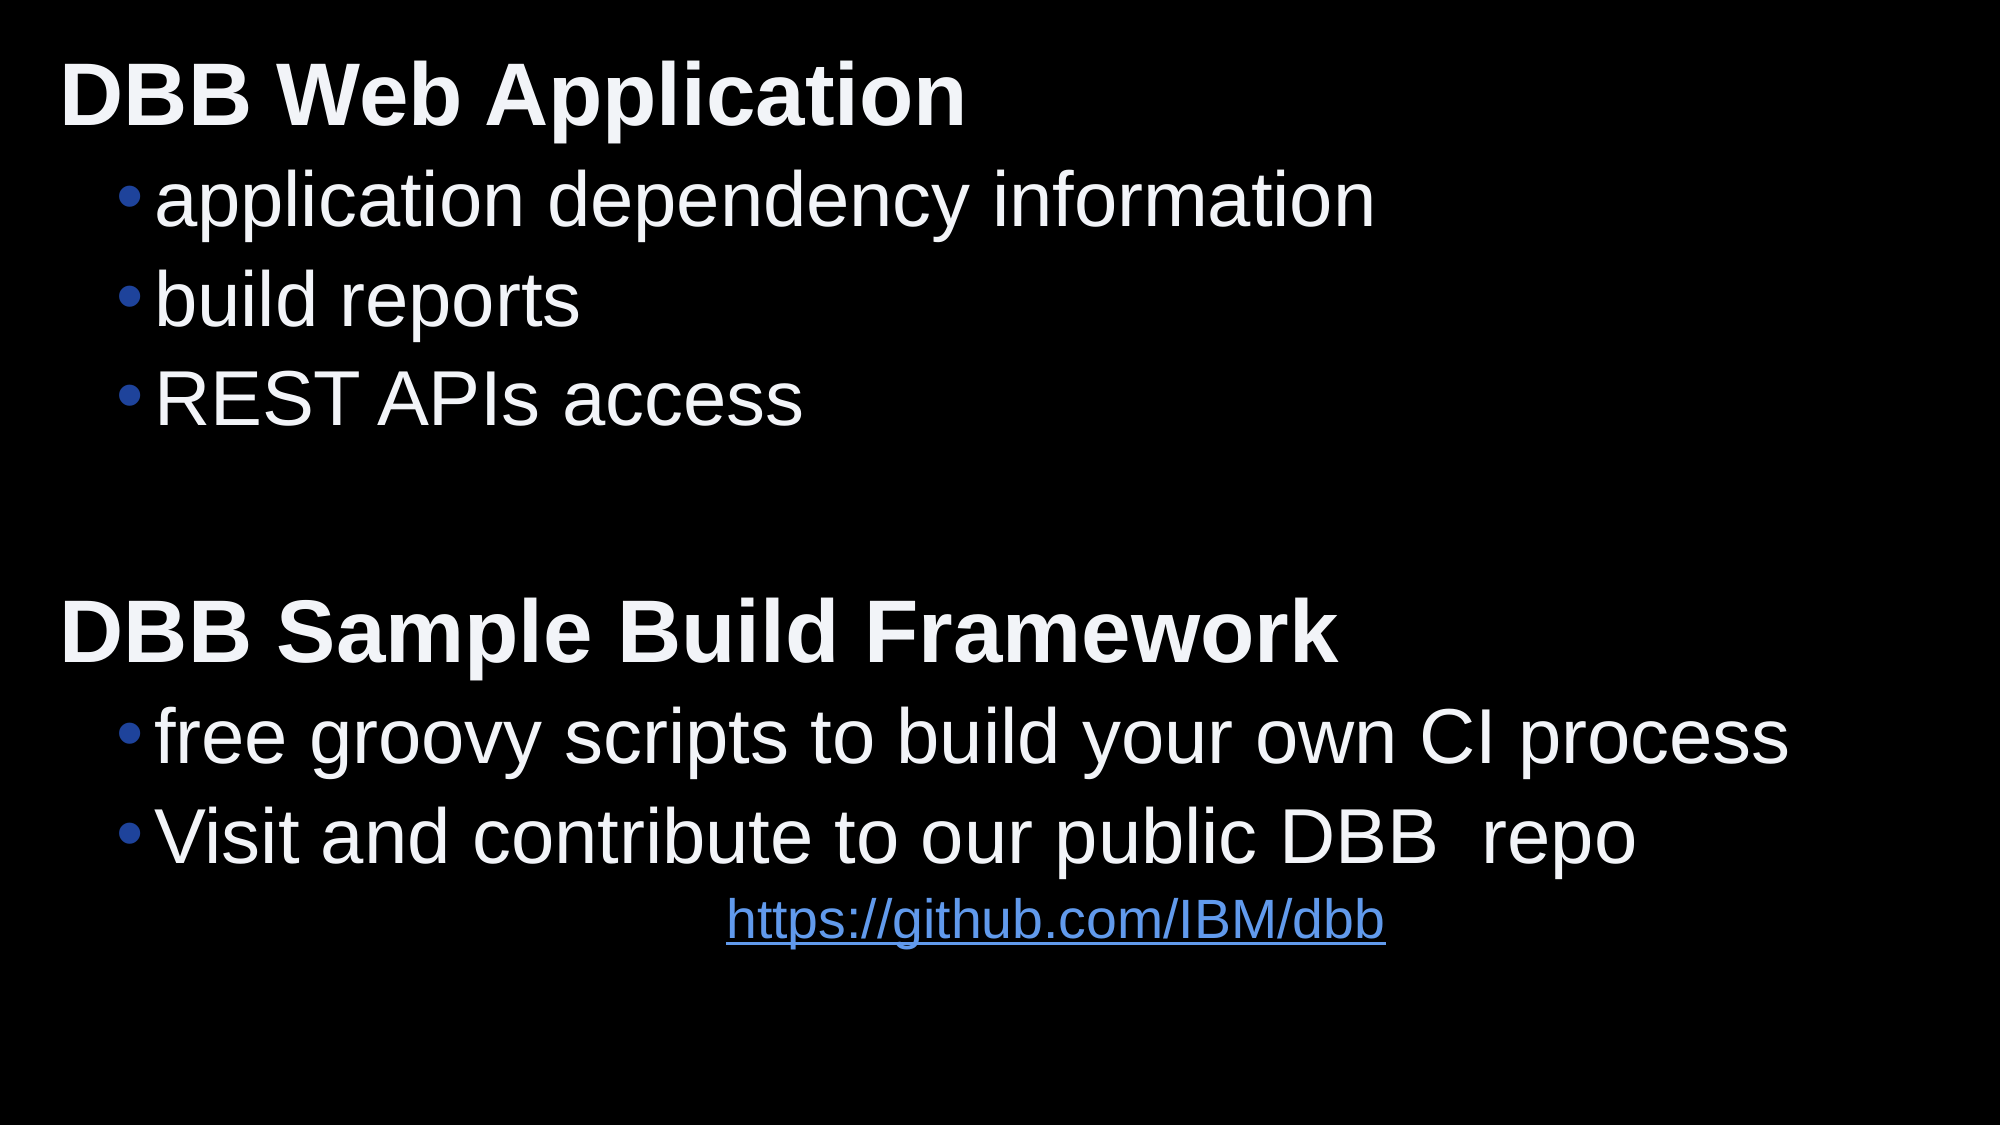

DBB Web Application
application dependency information
build reports
REST APIs access

DBB Sample Build Framework
free groovy scripts to build your own CI process
Visit and contribute to our public DBB  repo
https://github.com/IBM/dbb